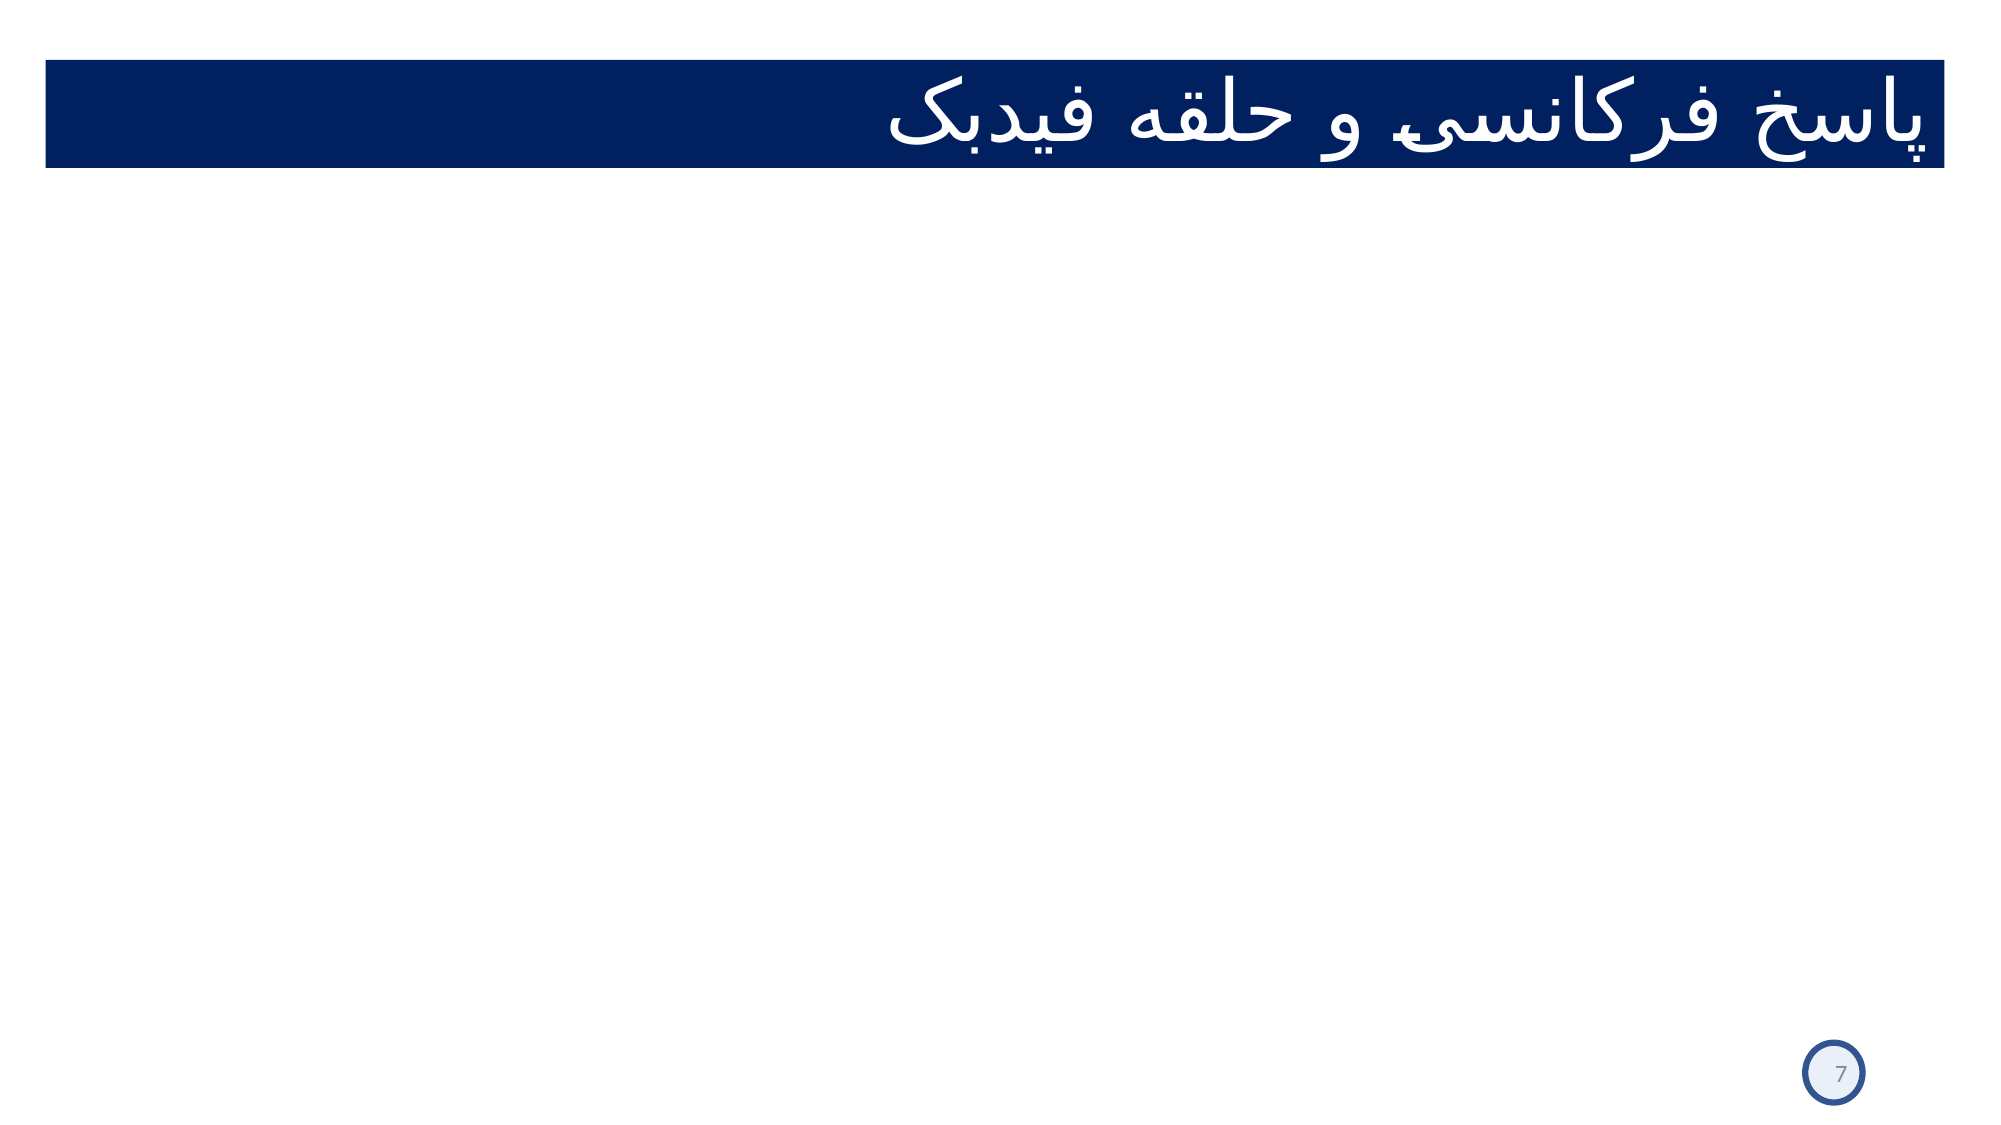

# پاسخ فرکانسی و حلقه فیدبک

7